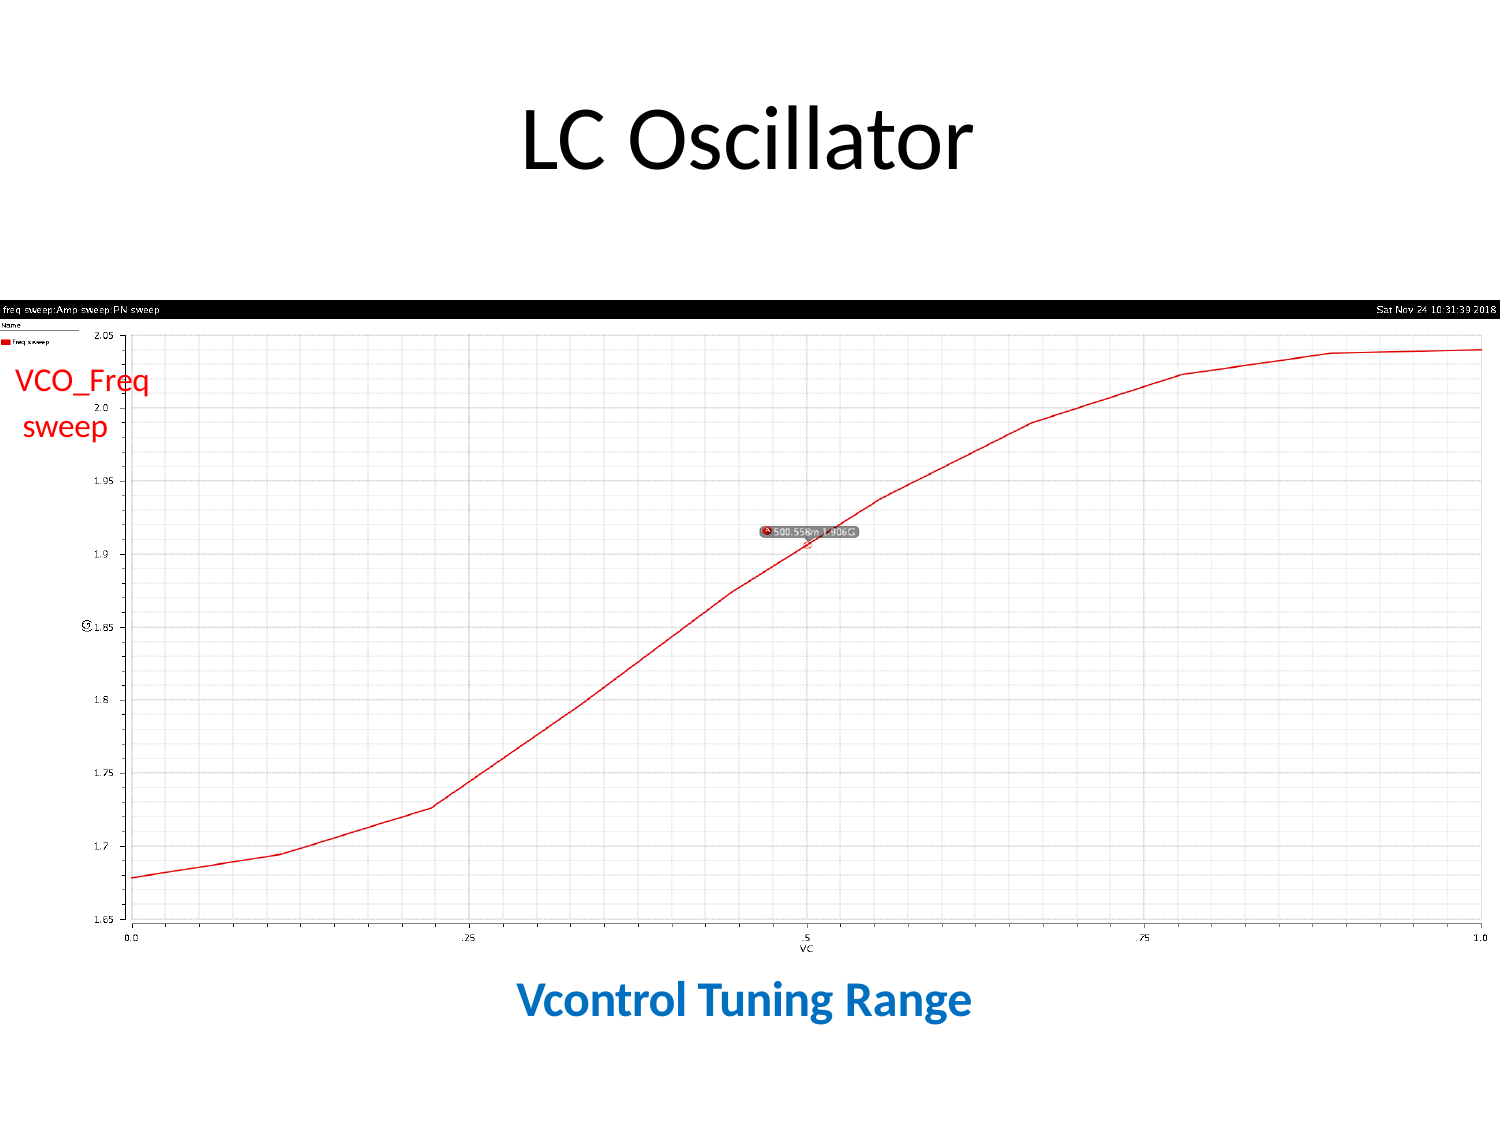

# LC Oscillator

VCO_Freq  sweep
Vcontrol Tuning Range